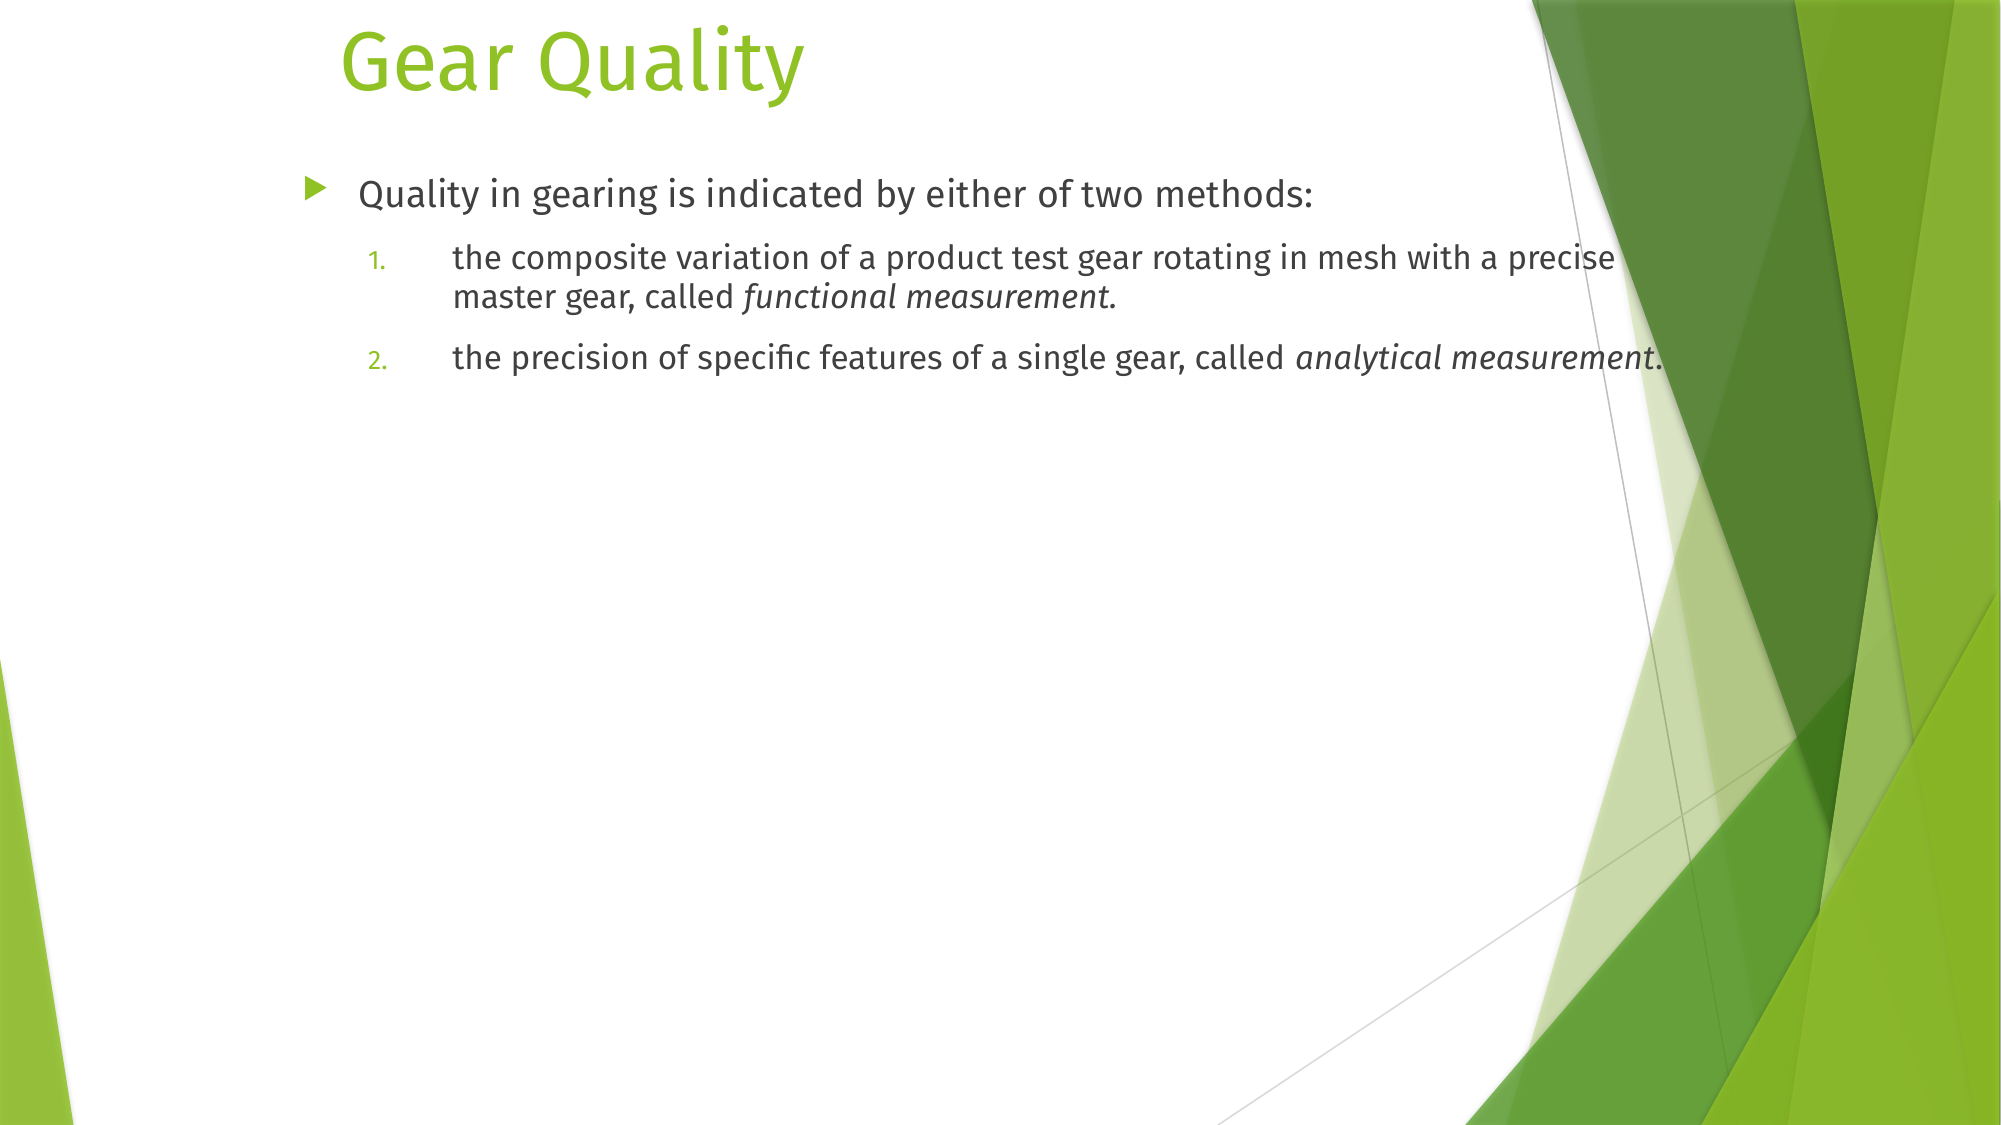

# Gear Quality
Quality in gearing is indicated by either of two methods:
the composite variation of a product test gear rotating in mesh with a precise master gear, called functional measurement.
the precision of specific features of a single gear, called analytical measurement.